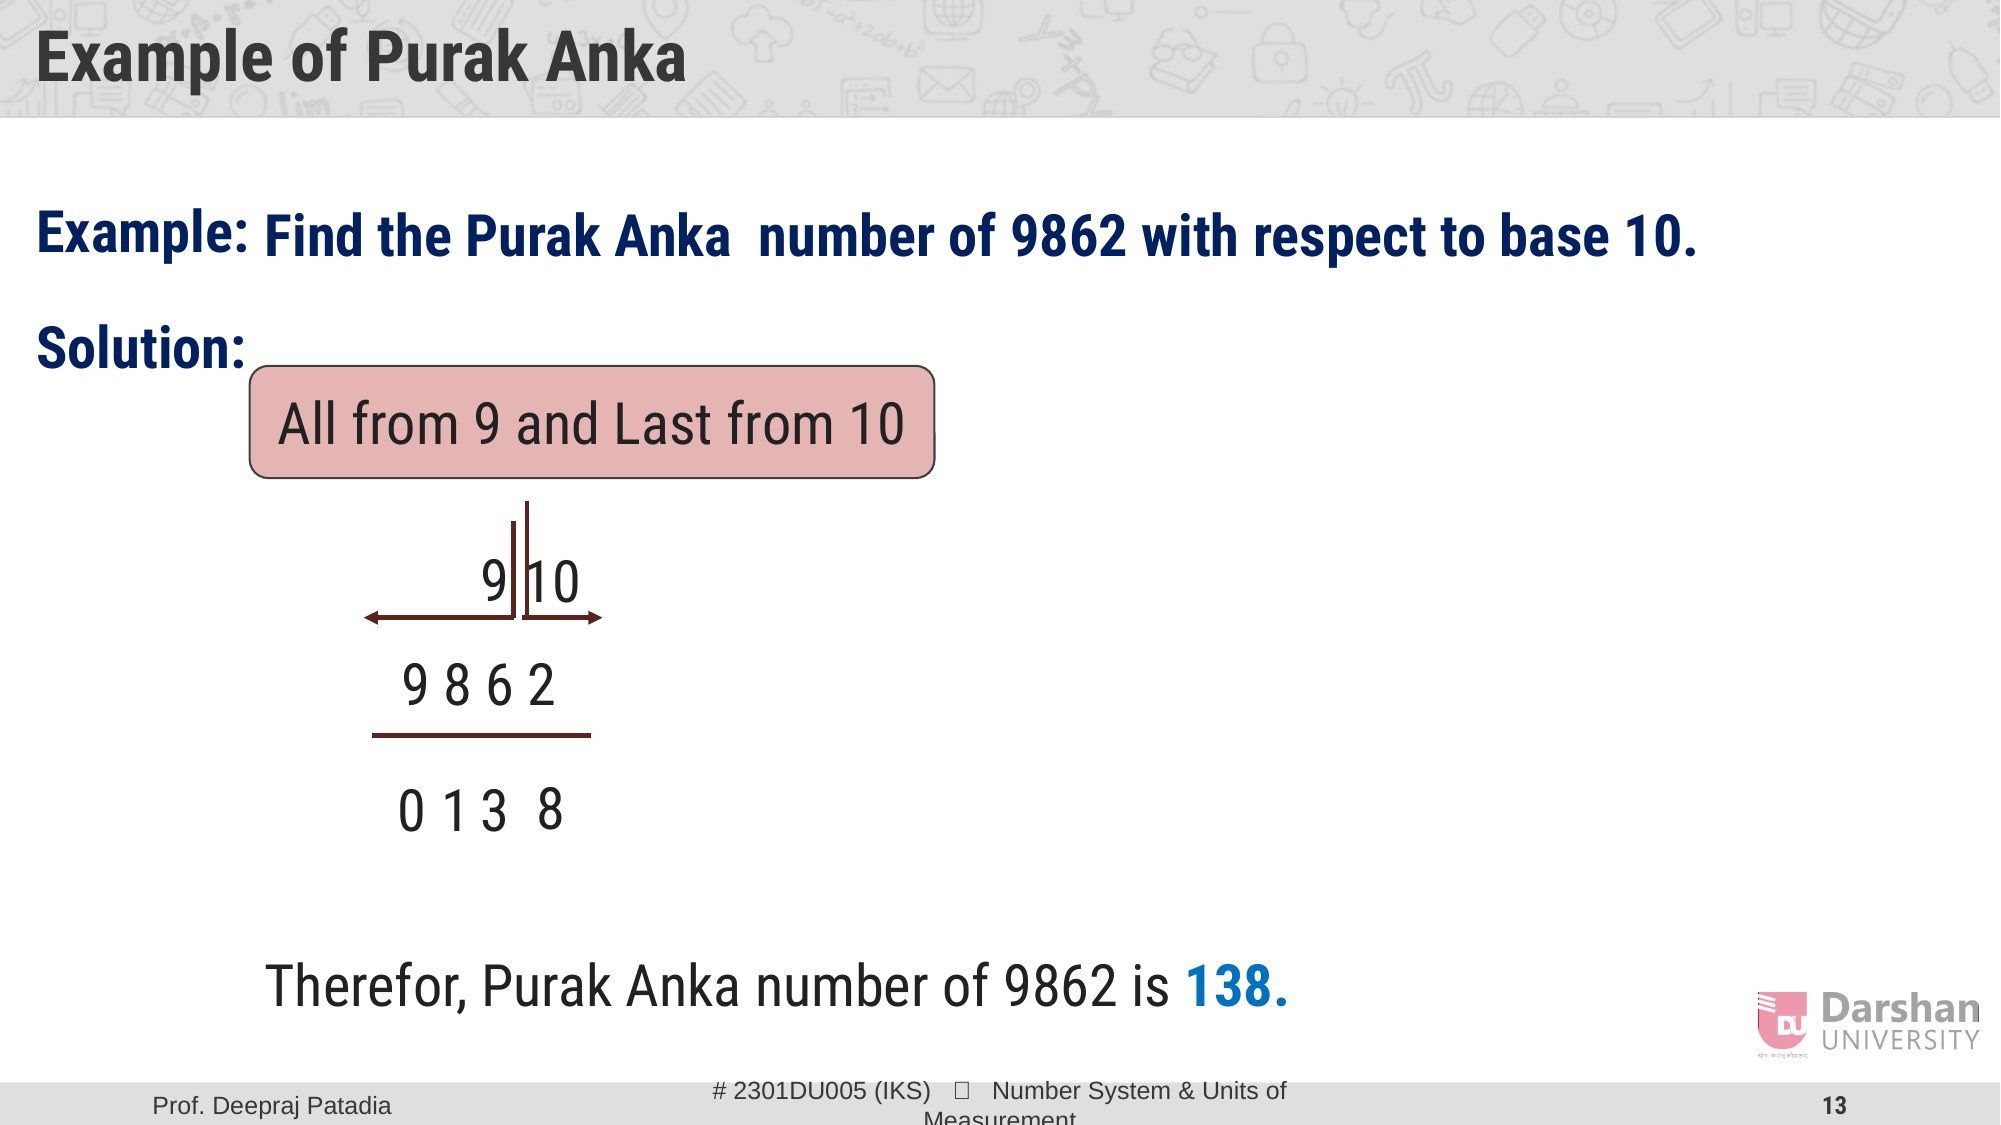

# Example of Purak Anka
Example:
Find the Purak Anka  number of 9862 with respect to base 10.
Solution:

All from 9 and Last from 10
9
10
9 8 6 2
8
0
1
3
Therefor, Purak Anka number of 9862 is 138.